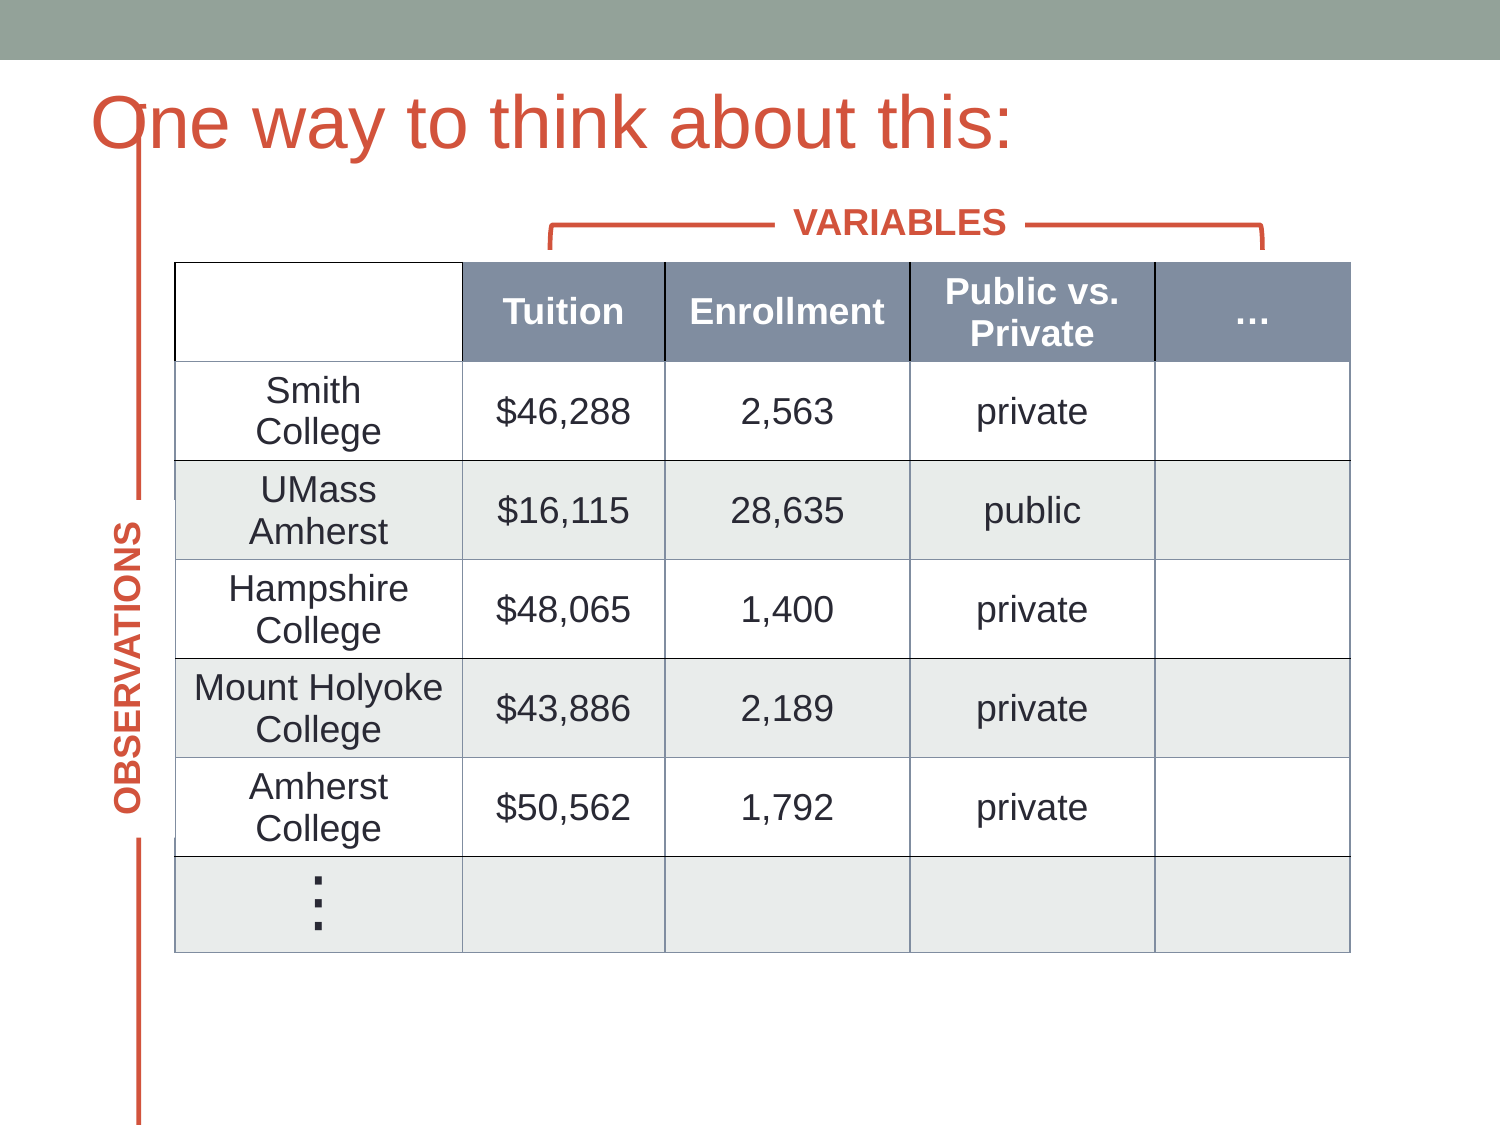

# One way to think about this:

VARIABLES
|  | Tuition | Enrollment | Public vs. Private | … |
| --- | --- | --- | --- | --- |
| Smith College | $46,288 | 2,563 | private |  |
| UMass Amherst | $16,115 | 28,635 | public |  |
| Hampshire College | $48,065 | 1,400 | private |  |
| Mount Holyoke College | $43,886 | 2,189 | private |  |
| Amherst College | $50,562 | 1,792 | private |  |
| ⋮ |  |  |  |  |

OBSERVATIONS